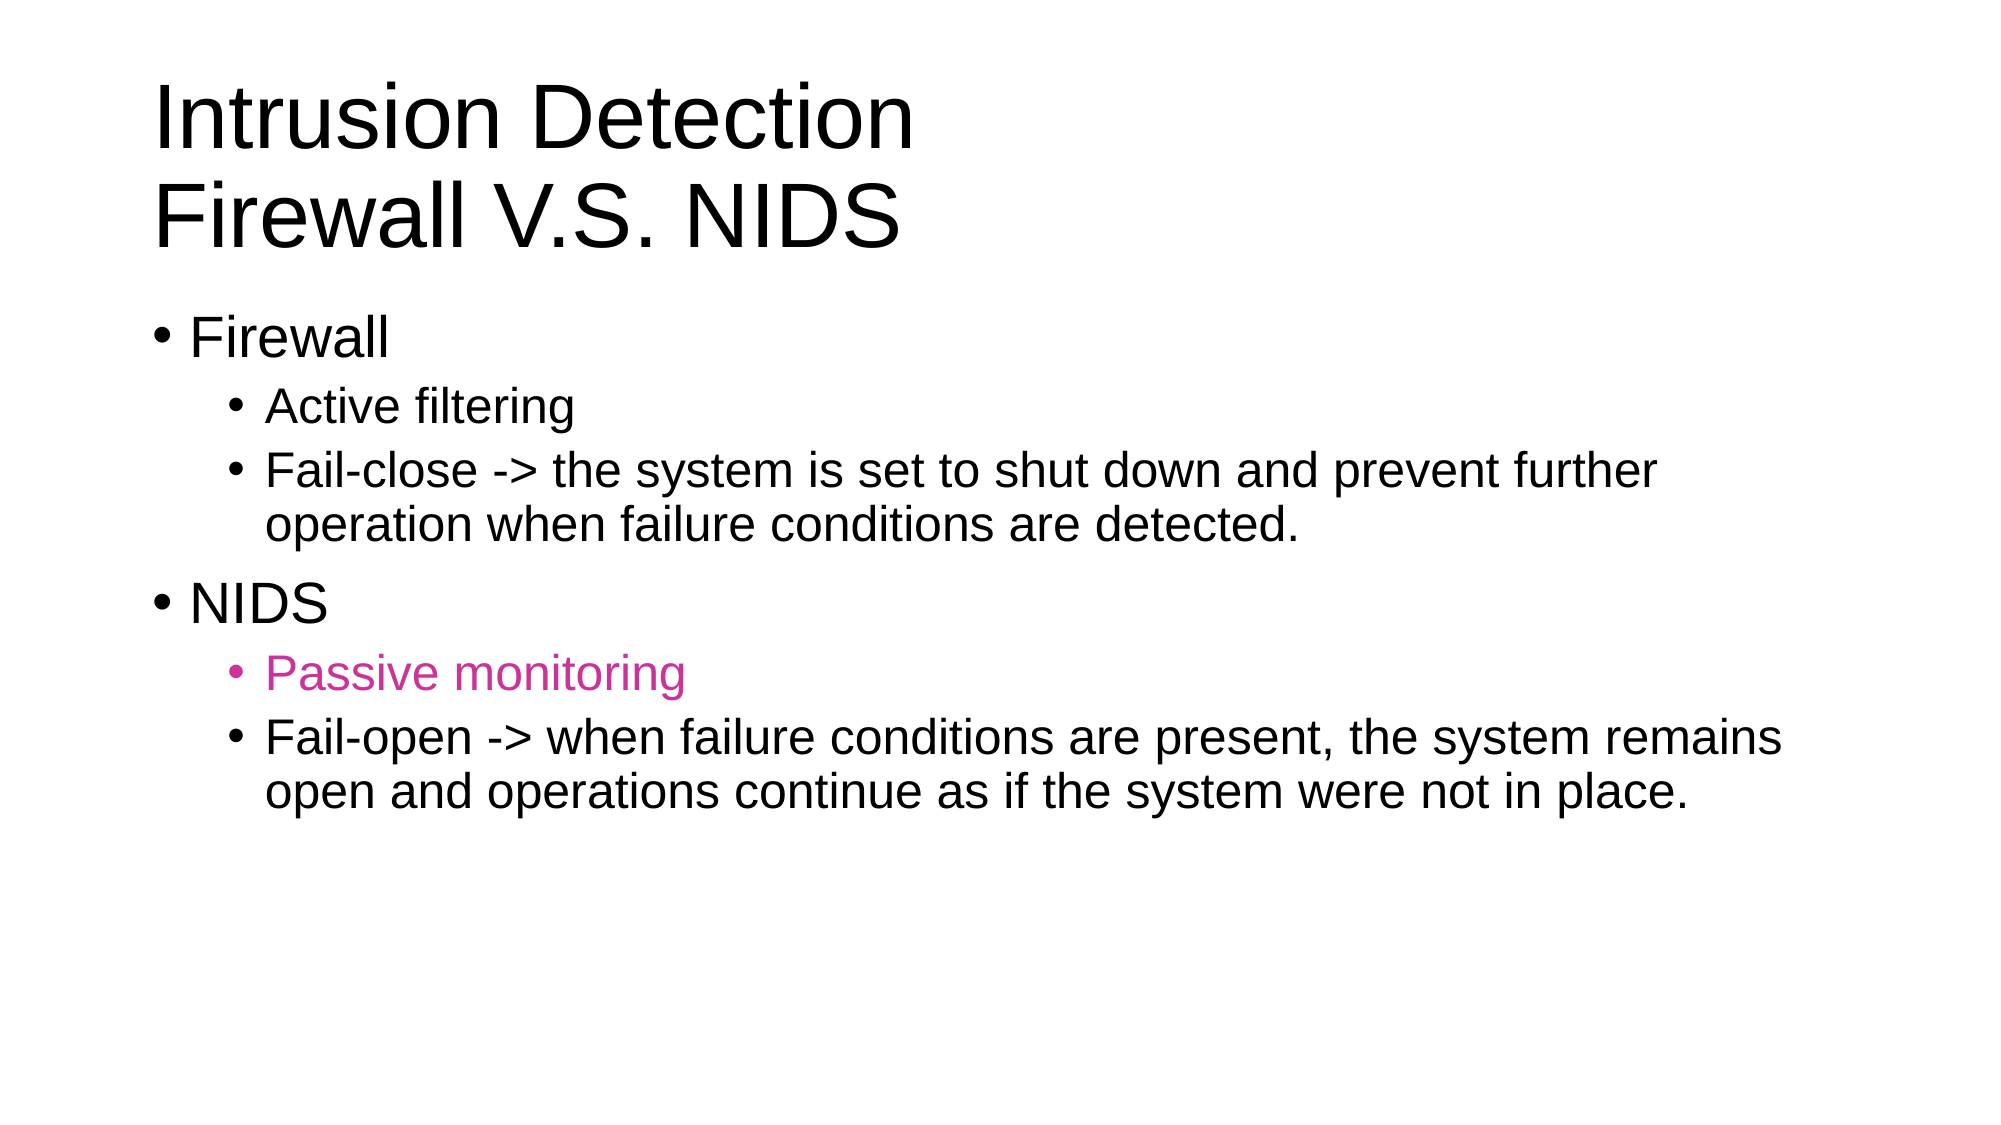

# Intrusion Detection Firewall V.S. NIDS
Firewall
Active filtering
Fail-close -> the system is set to shut down and prevent further operation when failure conditions are detected.
NIDS
Passive monitoring
Fail-open -> when failure conditions are present, the system remains open and operations continue as if the system were not in place.